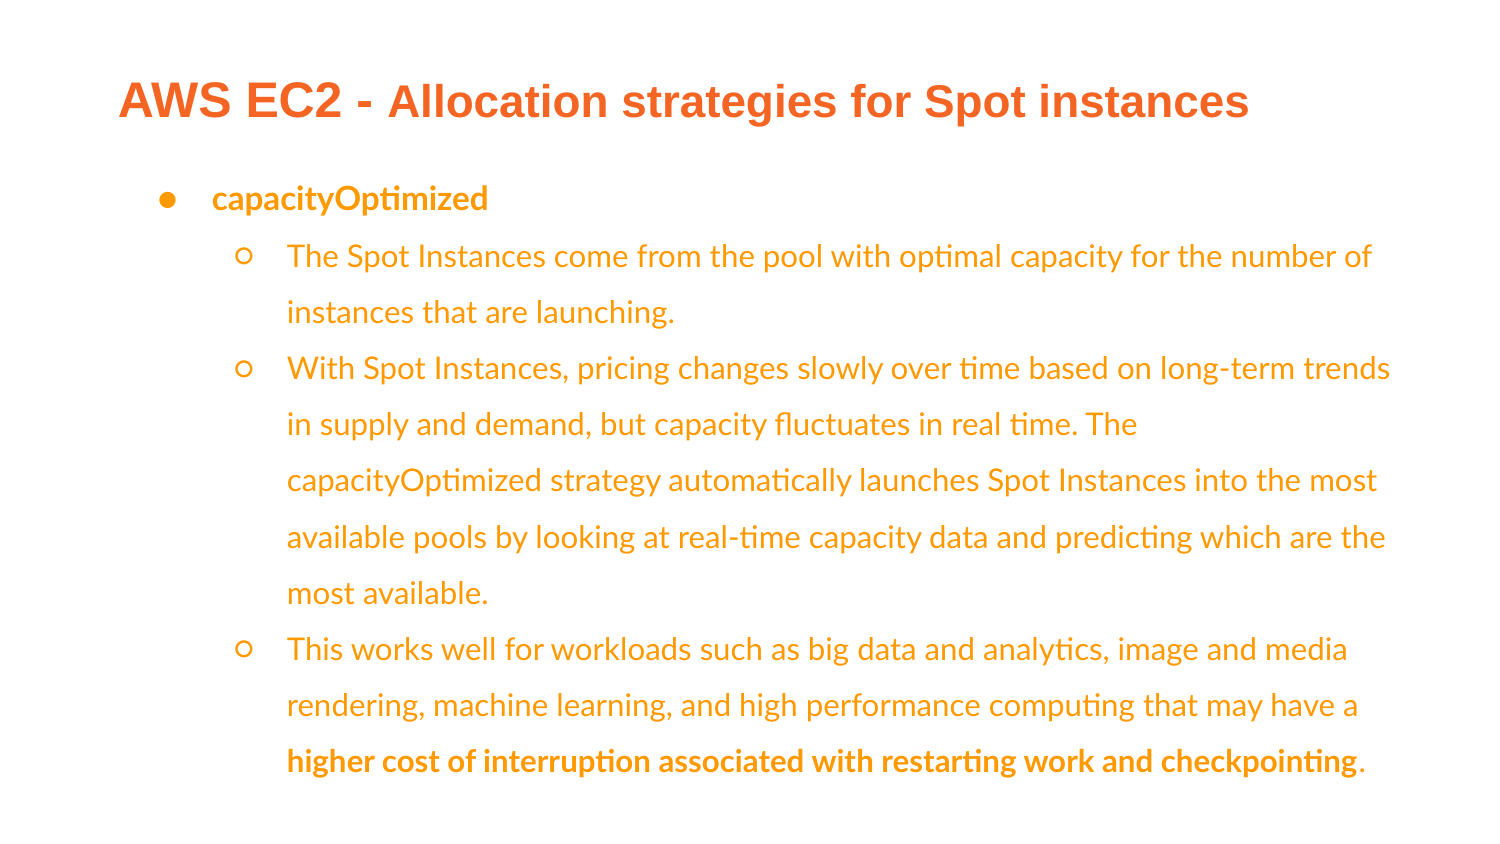

AWS EC2 - Allocation strategies for Spot instances
capacityOptimized
The Spot Instances come from the pool with optimal capacity for the number of instances that are launching.
With Spot Instances, pricing changes slowly over time based on long-term trends in supply and demand, but capacity fluctuates in real time. The capacityOptimized strategy automatically launches Spot Instances into the most available pools by looking at real-time capacity data and predicting which are the most available.
This works well for workloads such as big data and analytics, image and media rendering, machine learning, and high performance computing that may have a higher cost of interruption associated with restarting work and checkpointing.